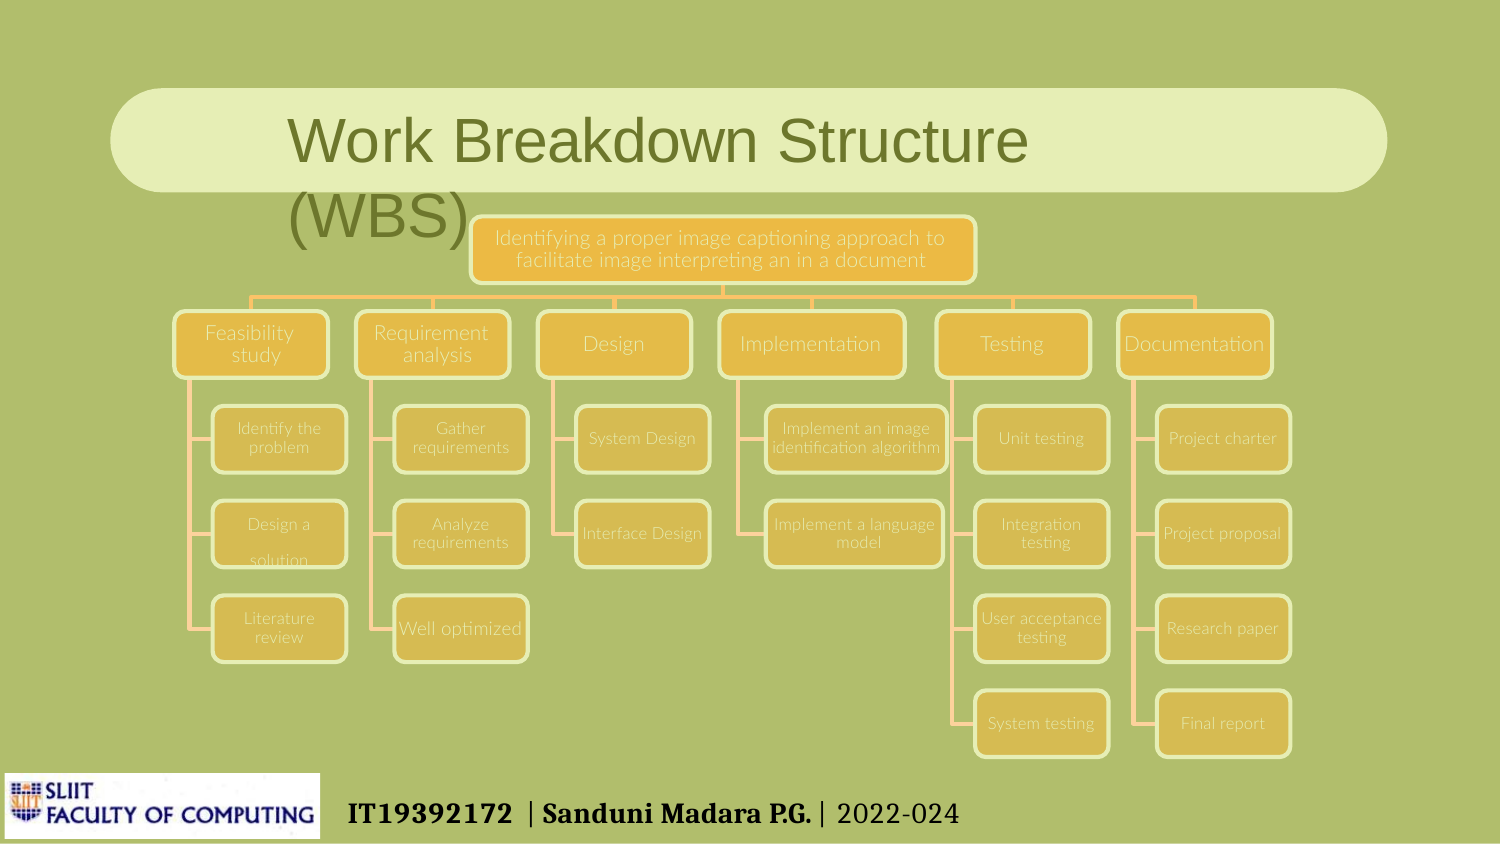

# Work Breakdown Structure (WBS)

Identifying a proper image captioning approach to  facilitate image interpreting an in a document

Feasibility  study
Requirement  analysis
Design
Implementation
Testing
Documentation

Identify the
problem
Gather
requirements
Implement an image
identification algorithm
System Design
Unit testing
Project charter

Design a  solution
Analyze  requirements
Implement a language  model
Integration  testing
Interface Design
Project proposal

Literature
review
User acceptance
testing
Well optimized
Research paper

System testing
Final report

IT19392172 | Sanduni Madara P.G. | 2022-024